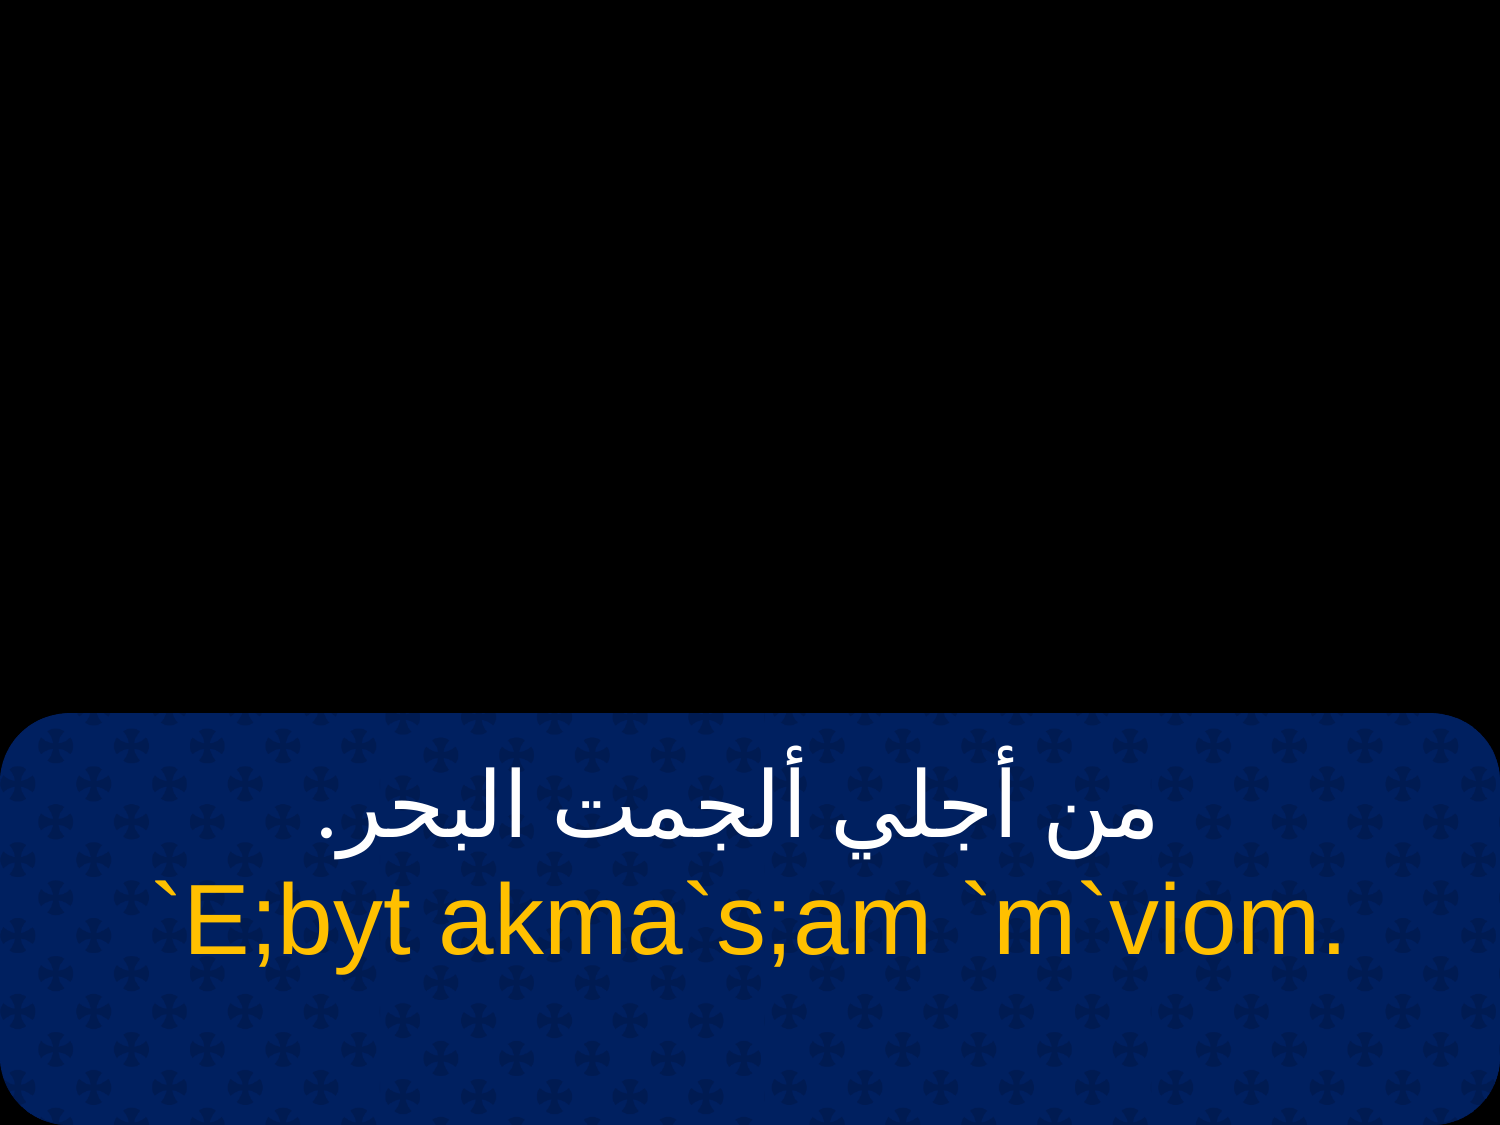

# من أجلي ألجمت البحر.
`E;byt akma`s;am `m`viom.